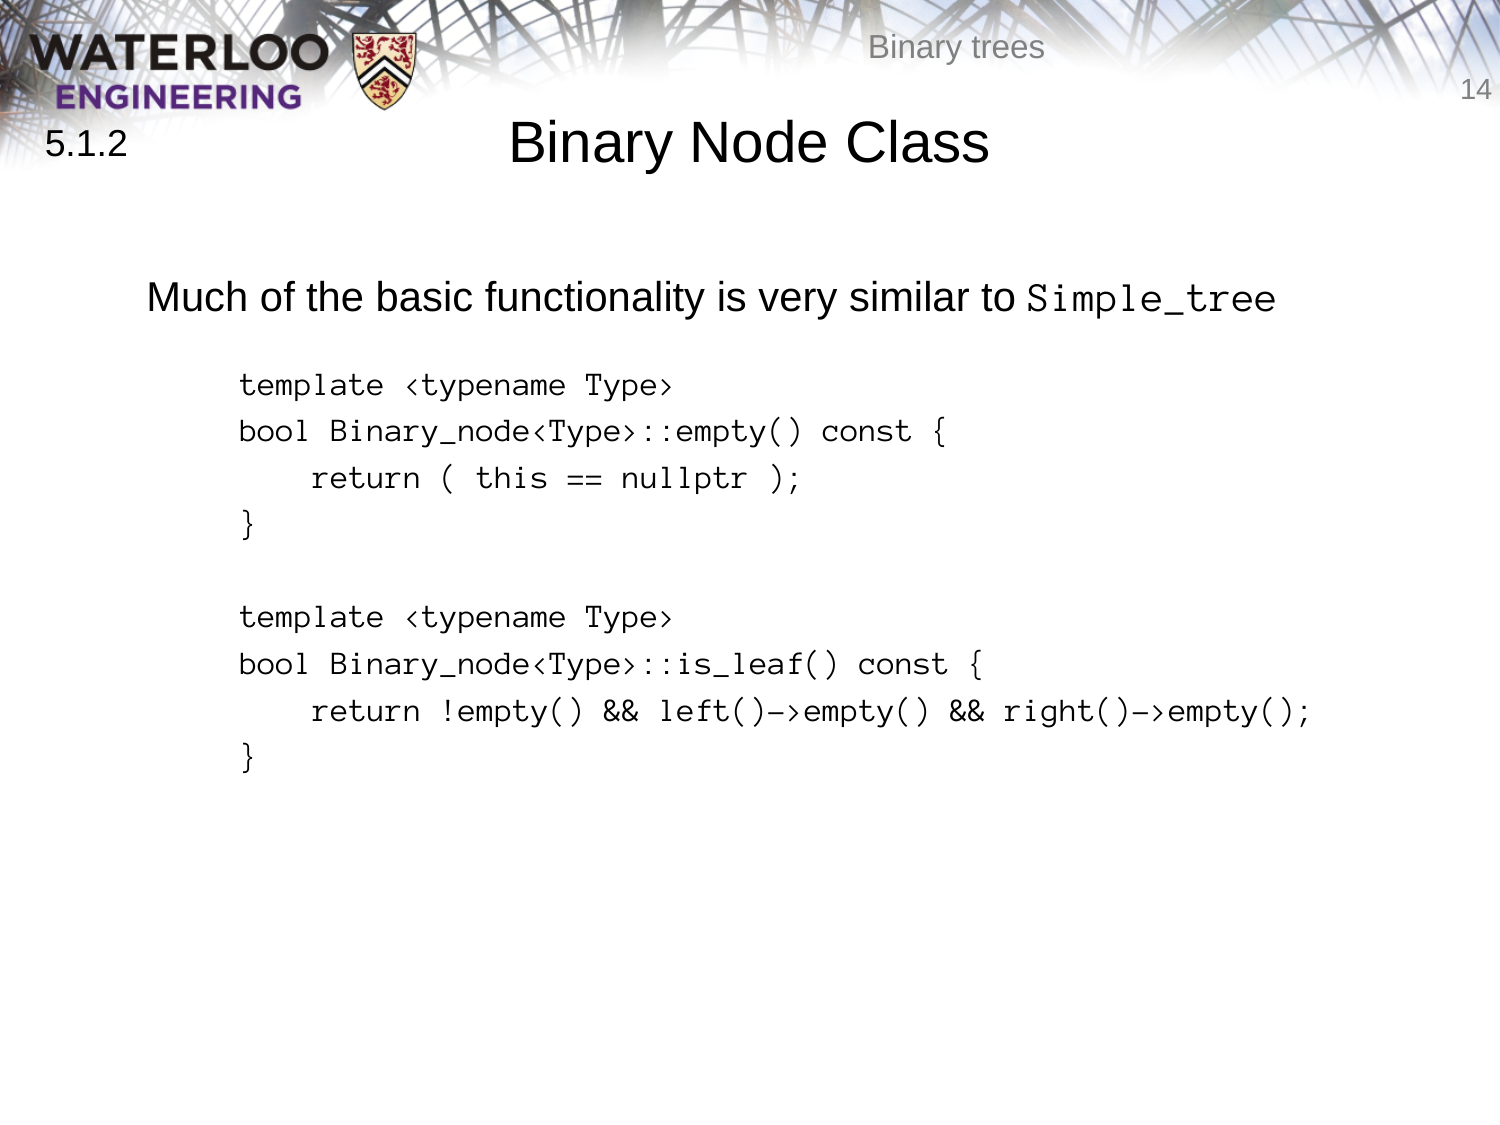

# Binary Node Class
5.1.2
	Much of the basic functionality is very similar to Simple_tree

template <typename Type>
bool Binary_node<Type>::empty() const {
    return ( this == nullptr );
}

template <typename Type>
bool Binary_node<Type>::is_leaf() const {
    return !empty() && left()->empty() && right()->empty();
}